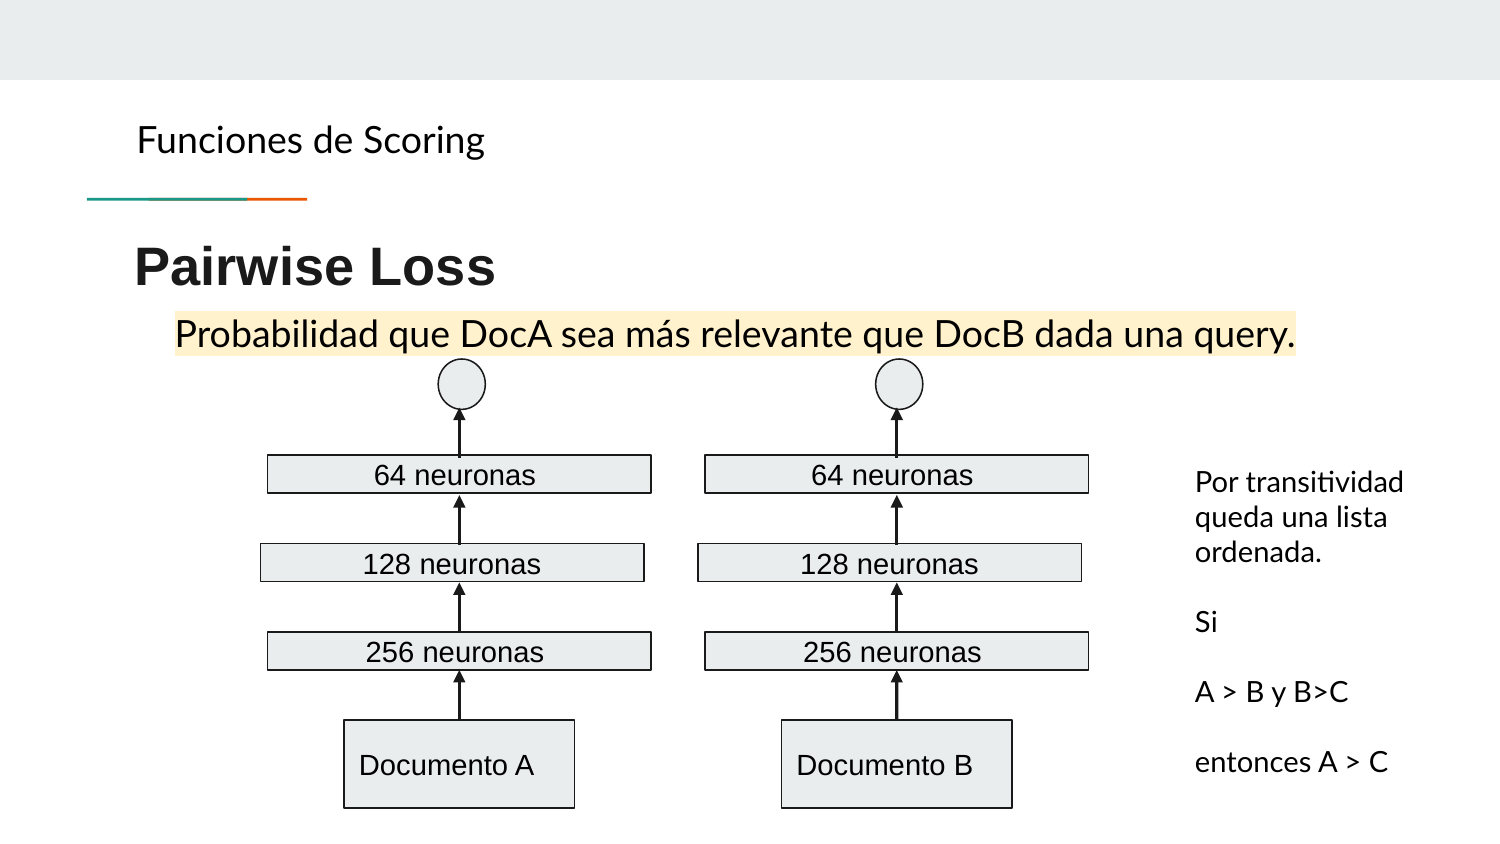

Funciones de Scoring
# Pairwise Loss
Probabilidad que DocA sea más relevante que DocB dada una query.

Por transitividad queda una lista ordenada.

Si

A > B y B>C

entonces A > C
64 neuronas
64 neuronas
128 neuronas
128 neuronas
256 neuronas
256 neuronas
Documento A
Documento B